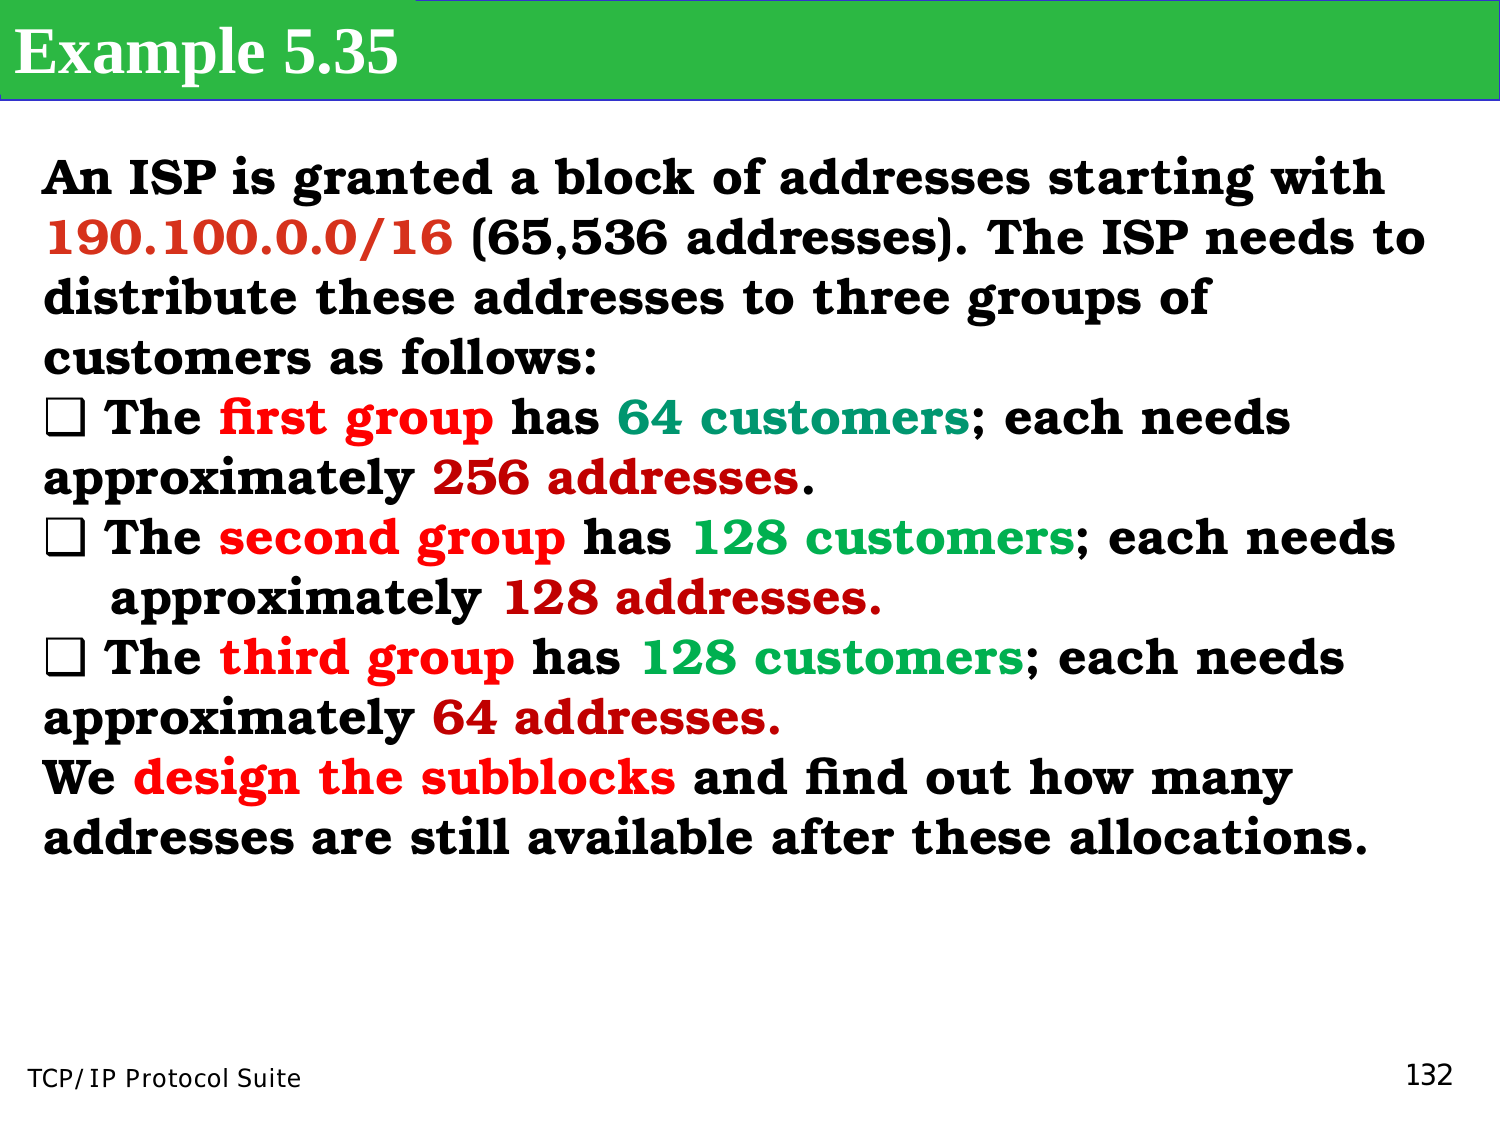

Example 5.35
An ISP is granted a block of addresses starting with 190.100.0.0/16 (65,536 addresses). The ISP needs to distribute these addresses to three groups of customers as follows:
❑ The first group has 64 customers; each needs approximately 256 addresses.
❑ The second group has 128 customers; each needs
    approximately 128 addresses.
❑ The third group has 128 customers; each needs approximately 64 addresses.
We design the subblocks and find out how many addresses are still available after these allocations.

132
TCP/IP Protocol Suite